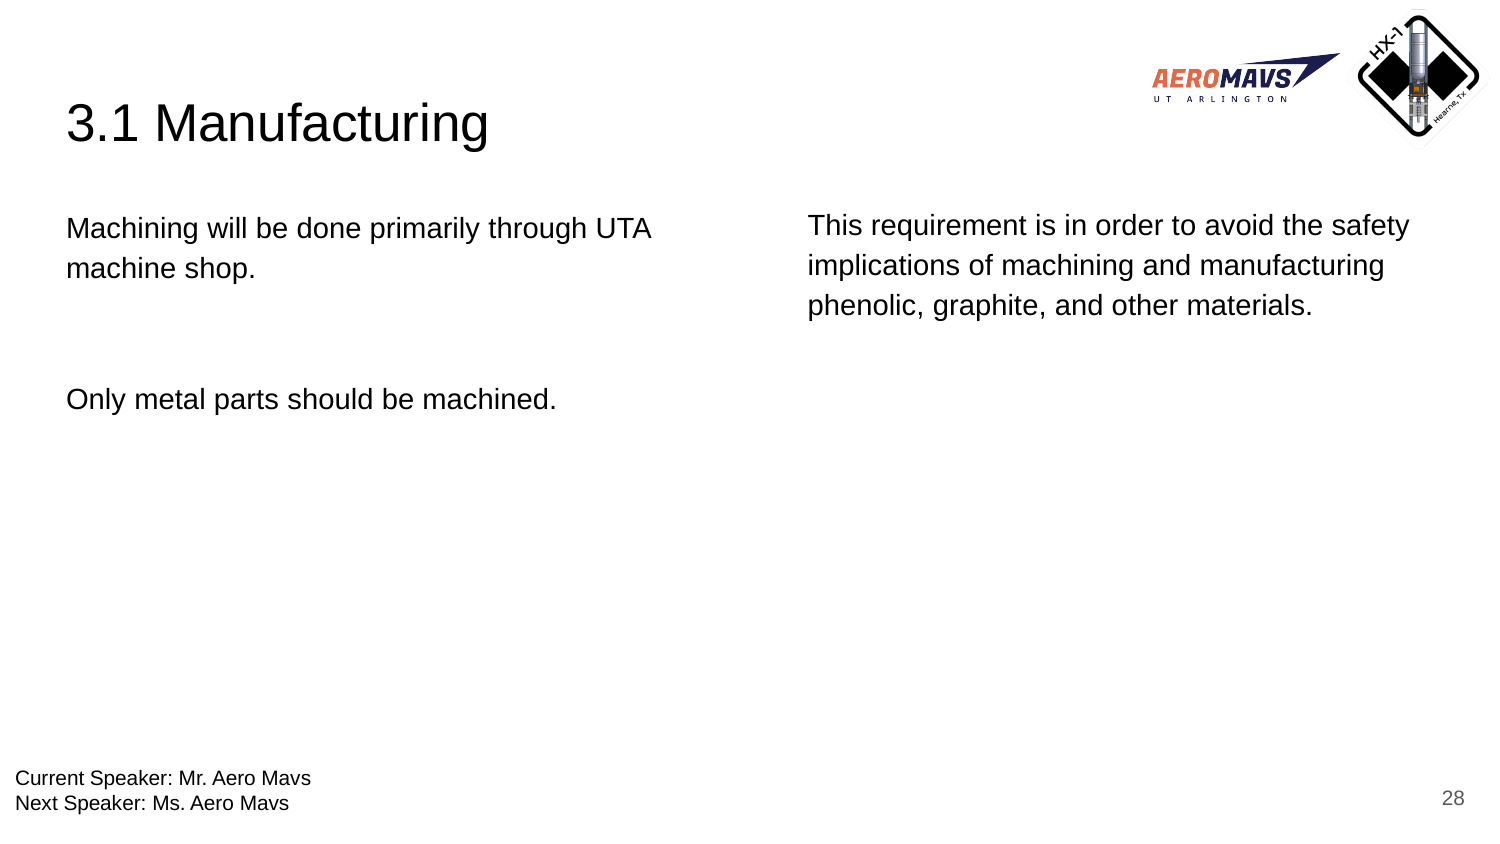

# 3.1 Manufacturing
This requirement is in order to avoid the safety implications of machining and manufacturing phenolic, graphite, and other materials.
Machining will be done primarily through UTA machine shop.

Only metal parts should be machined.

Current Speaker: Mr. Aero Mavs
Next Speaker: Ms. Aero Mavs
28